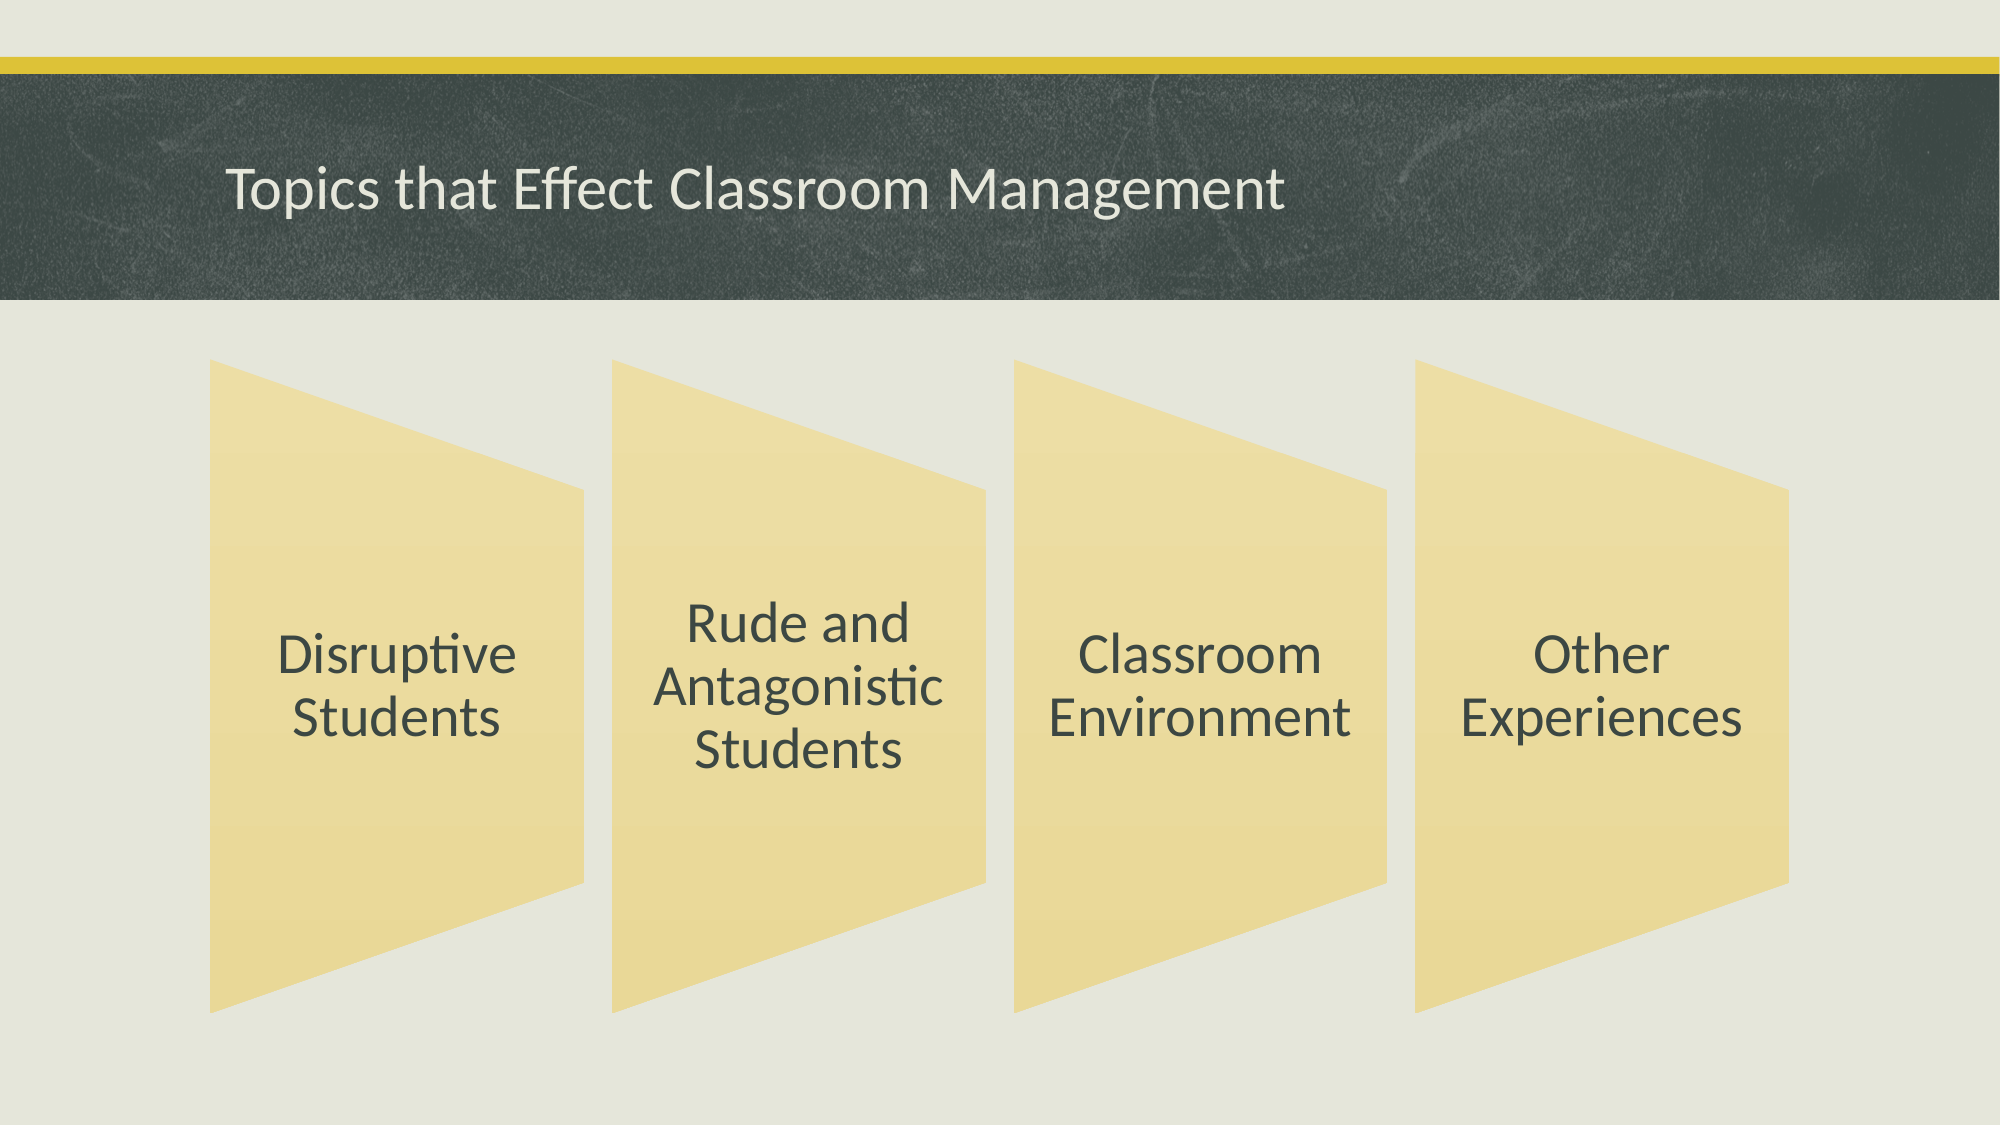

# Topics that Effect Classroom Management
Disruptive Students
Rude and Antagonistic Students
Classroom Environment
Other Experiences